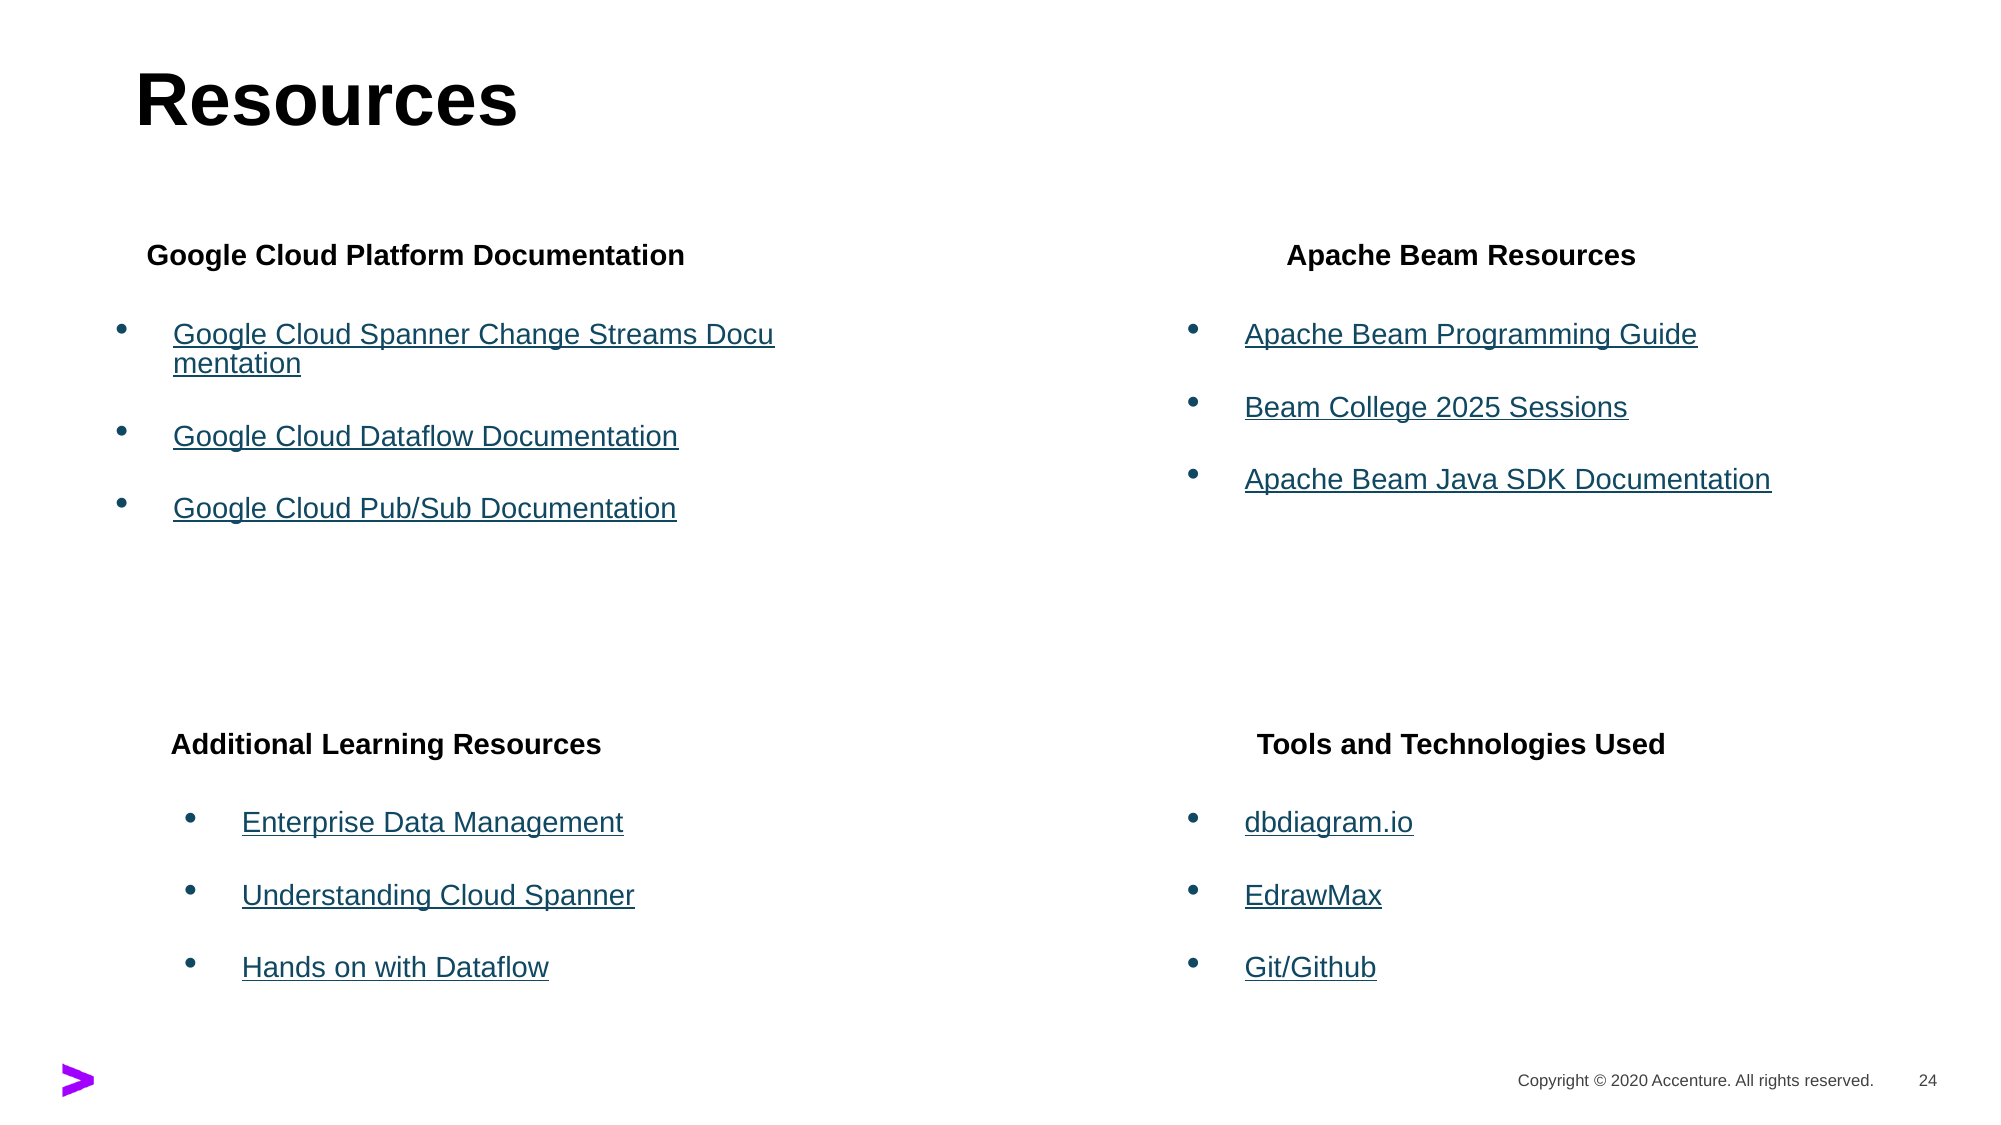

# Resources
Google Cloud Platform Documentation
Google Cloud Spanner Change Streams Documentation
Google Cloud Dataflow Documentation
Google Cloud Pub/Sub Documentation

Apache Beam Resources
Apache Beam Programming Guide
Beam College 2025 Sessions
Apache Beam Java SDK Documentation

Additional Learning Resources
Enterprise Data Management
Understanding Cloud Spanner
Hands on with Dataflow

Tools and Technologies Used
dbdiagram.io
EdrawMax
Git/Github